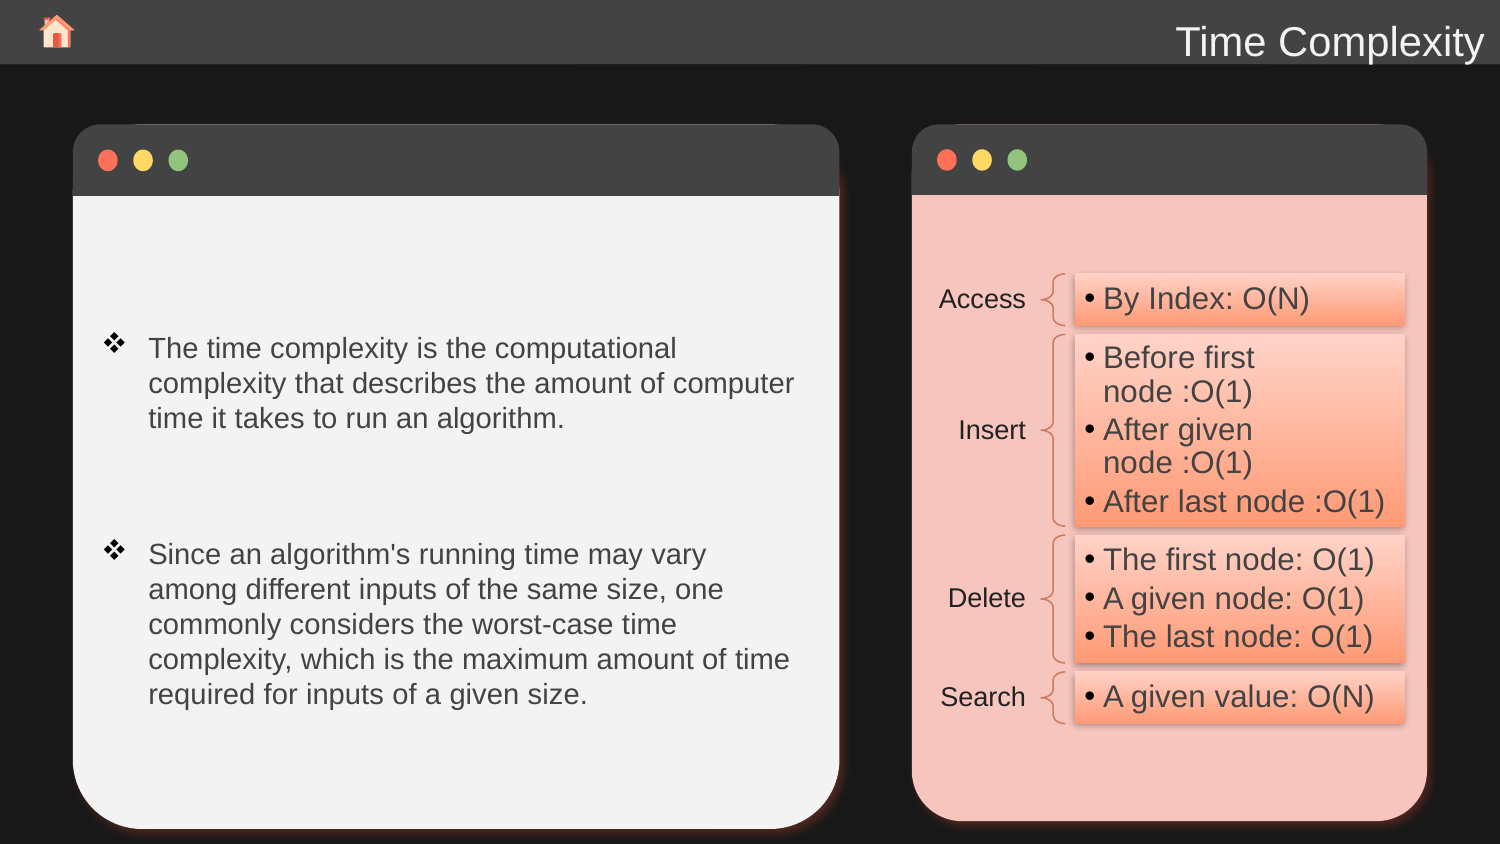

# Time Complexity

The time complexity is the computational complexity that describes the amount of computer time it takes to run an algorithm.

Since an algorithm's running time may vary among different inputs of the same size, one commonly considers the worst-case time complexity, which is the maximum amount of time required for inputs of a given size.
Access
By Index: O(N)
Insert
Before first node :O(1)
After given node :O(1)
After last node :O(1)
Delete
The first node: O(1)
A given node: O(1)
The last node: O(1)
Search
A given value: O(N)